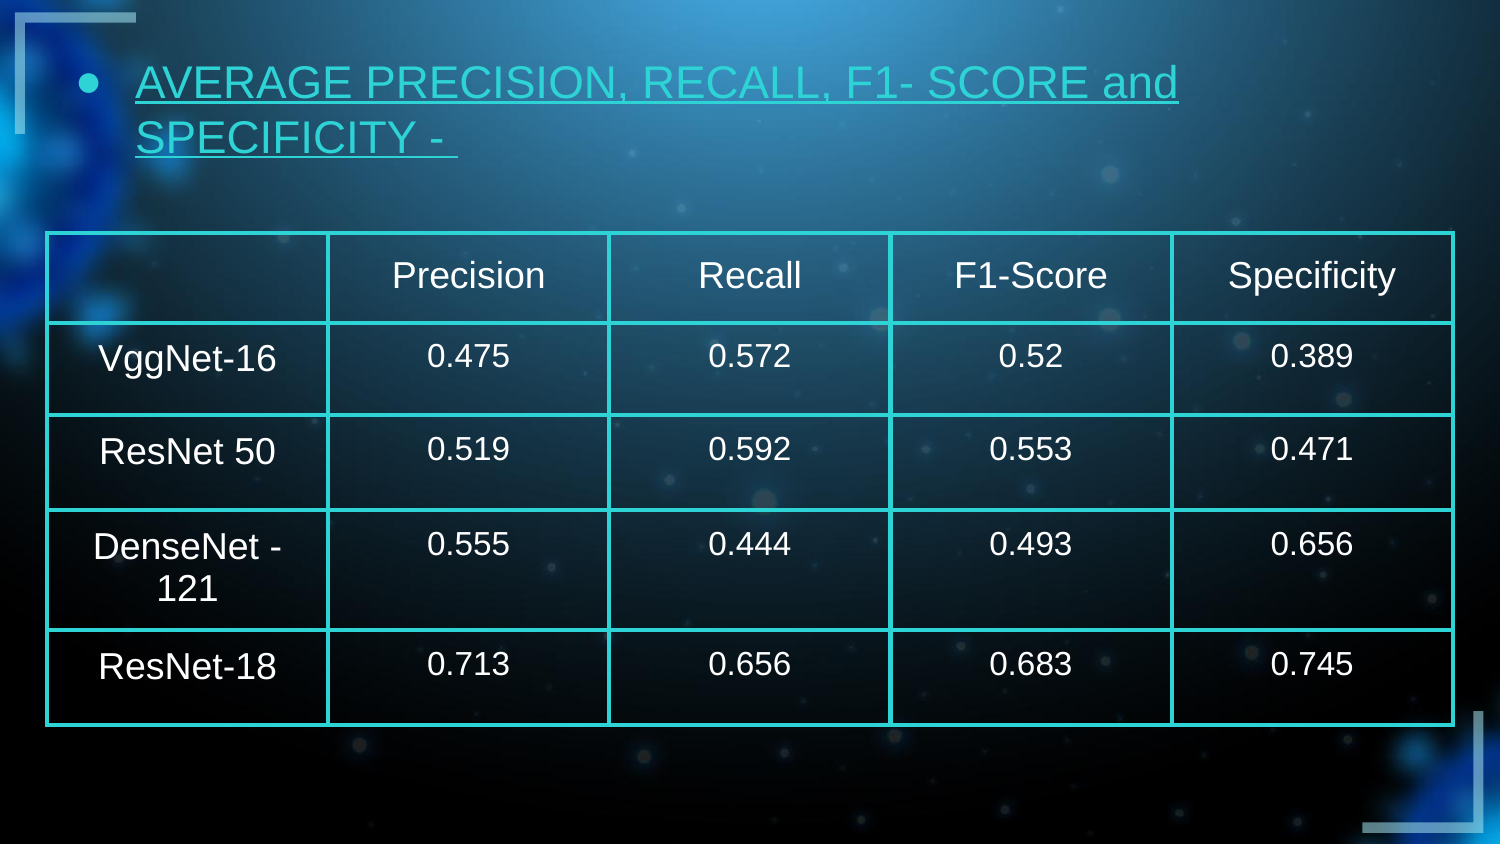

AVERAGE PRECISION, RECALL, F1- SCORE and SPECIFICITY -
|  | Precision | Recall | F1-Score | Specificity |
| --- | --- | --- | --- | --- |
| VggNet-16 | 0.475 | 0.572 | 0.52 | 0.389 |
| ResNet 50 | 0.519 | 0.592 | 0.553 | 0.471 |
| DenseNet -121 | 0.555 | 0.444 | 0.493 | 0.656 |
| ResNet-18 | 0.713 | 0.656 | 0.683 | 0.745 |